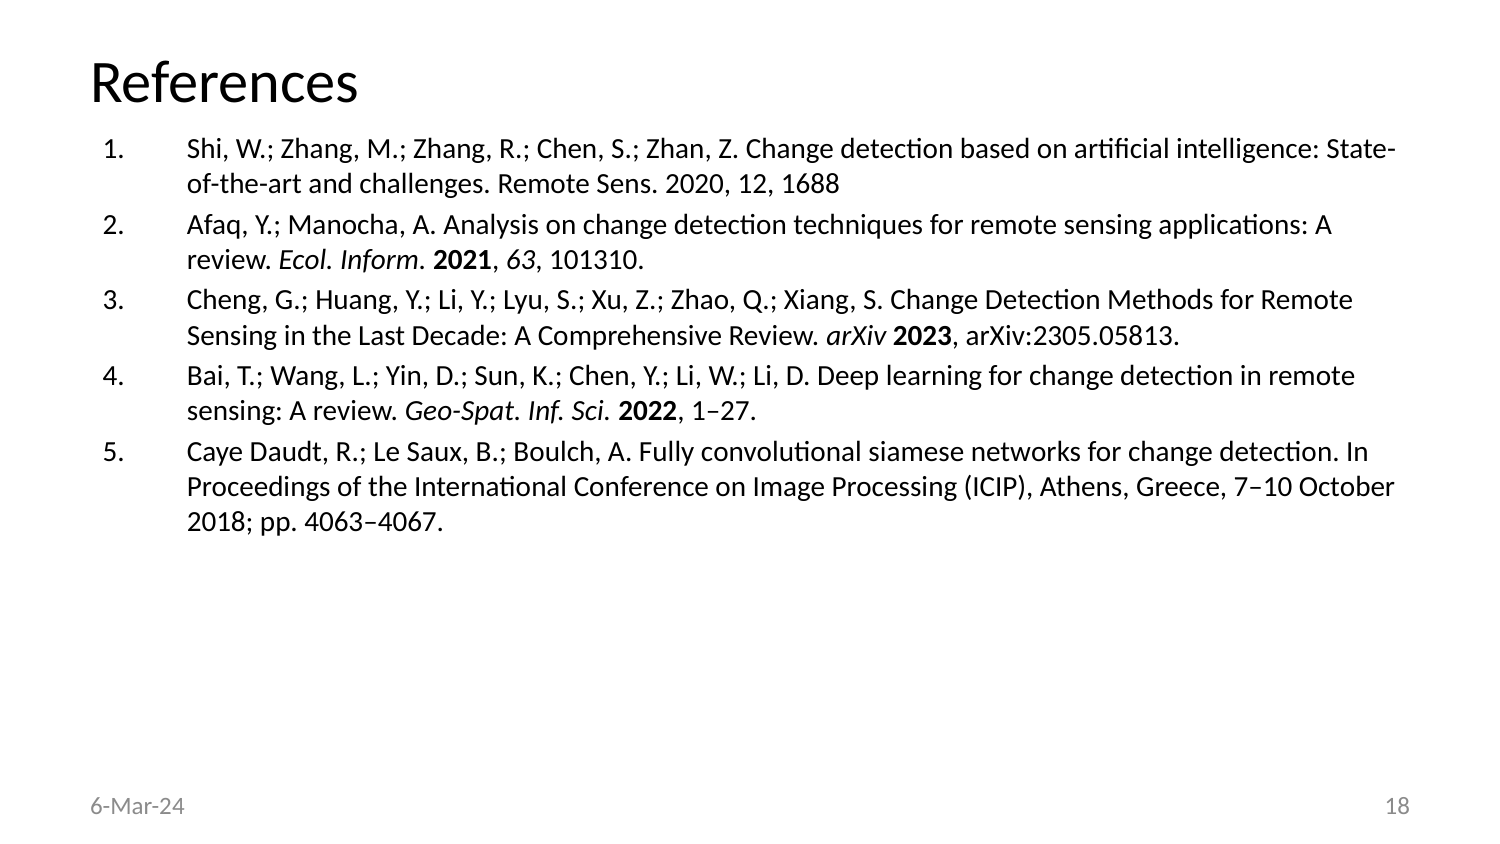

# References
Shi, W.; Zhang, M.; Zhang, R.; Chen, S.; Zhan, Z. Change detection based on artificial intelligence: State-of-the-art and challenges. Remote Sens. 2020, 12, 1688
Afaq, Y.; Manocha, A. Analysis on change detection techniques for remote sensing applications: A review. Ecol. Inform. 2021, 63, 101310.
Cheng, G.; Huang, Y.; Li, Y.; Lyu, S.; Xu, Z.; Zhao, Q.; Xiang, S. Change Detection Methods for Remote Sensing in the Last Decade: A Comprehensive Review. arXiv 2023, arXiv:2305.05813.
Bai, T.; Wang, L.; Yin, D.; Sun, K.; Chen, Y.; Li, W.; Li, D. Deep learning for change detection in remote sensing: A review. Geo-Spat. Inf. Sci. 2022, 1–27.
Caye Daudt, R.; Le Saux, B.; Boulch, A. Fully convolutional siamese networks for change detection. In Proceedings of the International Conference on Image Processing (ICIP), Athens, Greece, 7–10 October 2018; pp. 4063–4067.
6-Mar-24
18